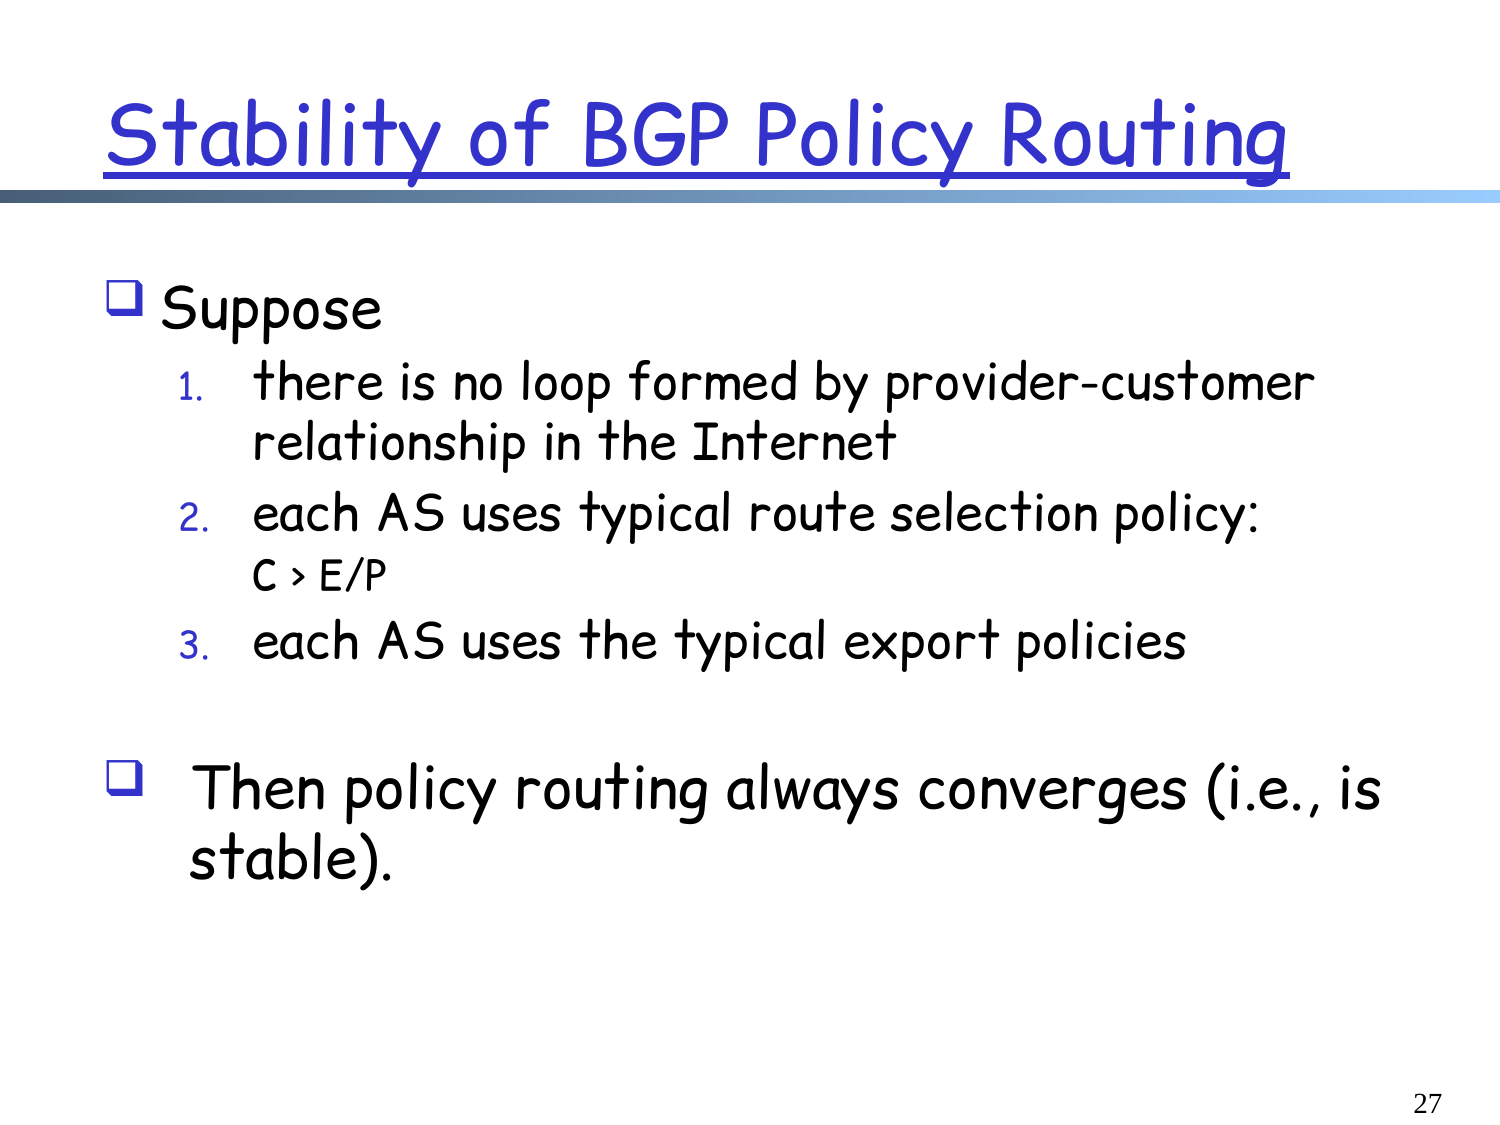

# Stability of BGP Policy Routing
Suppose
there is no loop formed by provider-customer relationship in the Internet
each AS uses typical route selection policy:
C > E/P
each AS uses the typical export policies

Then policy routing always converges (i.e., is stable).
27